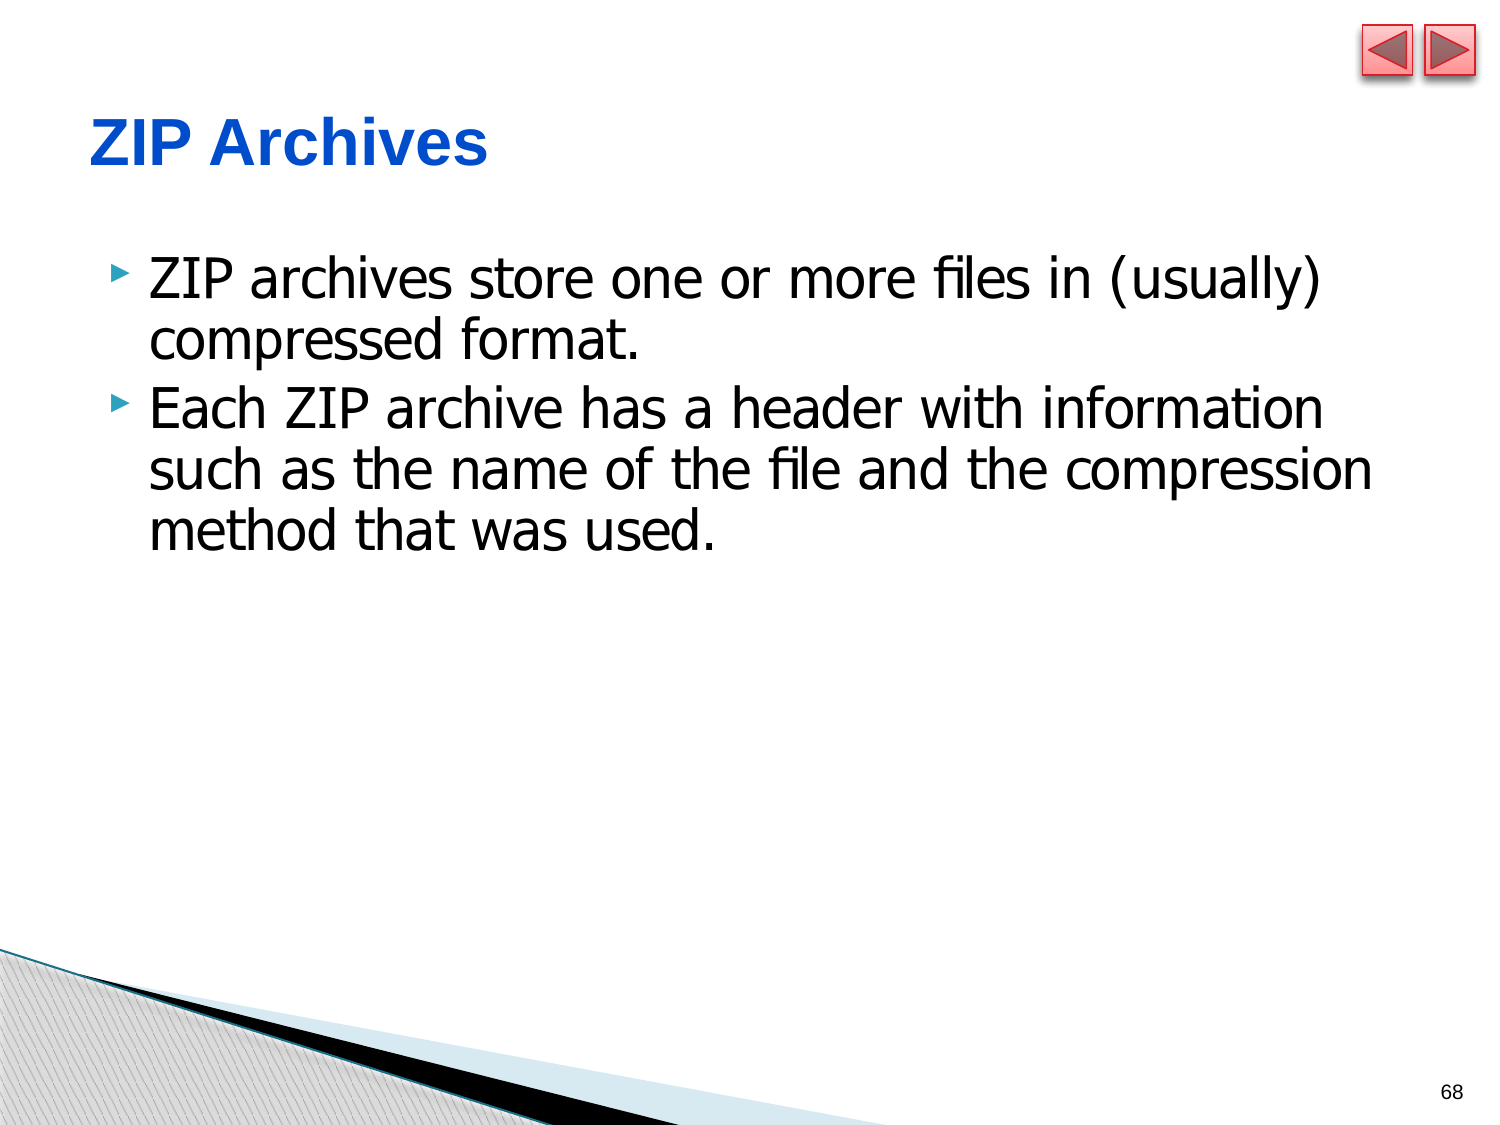

# ZIP Archives
ZIP archives store one or more files in (usually) compressed format.
Each ZIP archive has a header with information such as the name of the file and the compression method that was used.
68